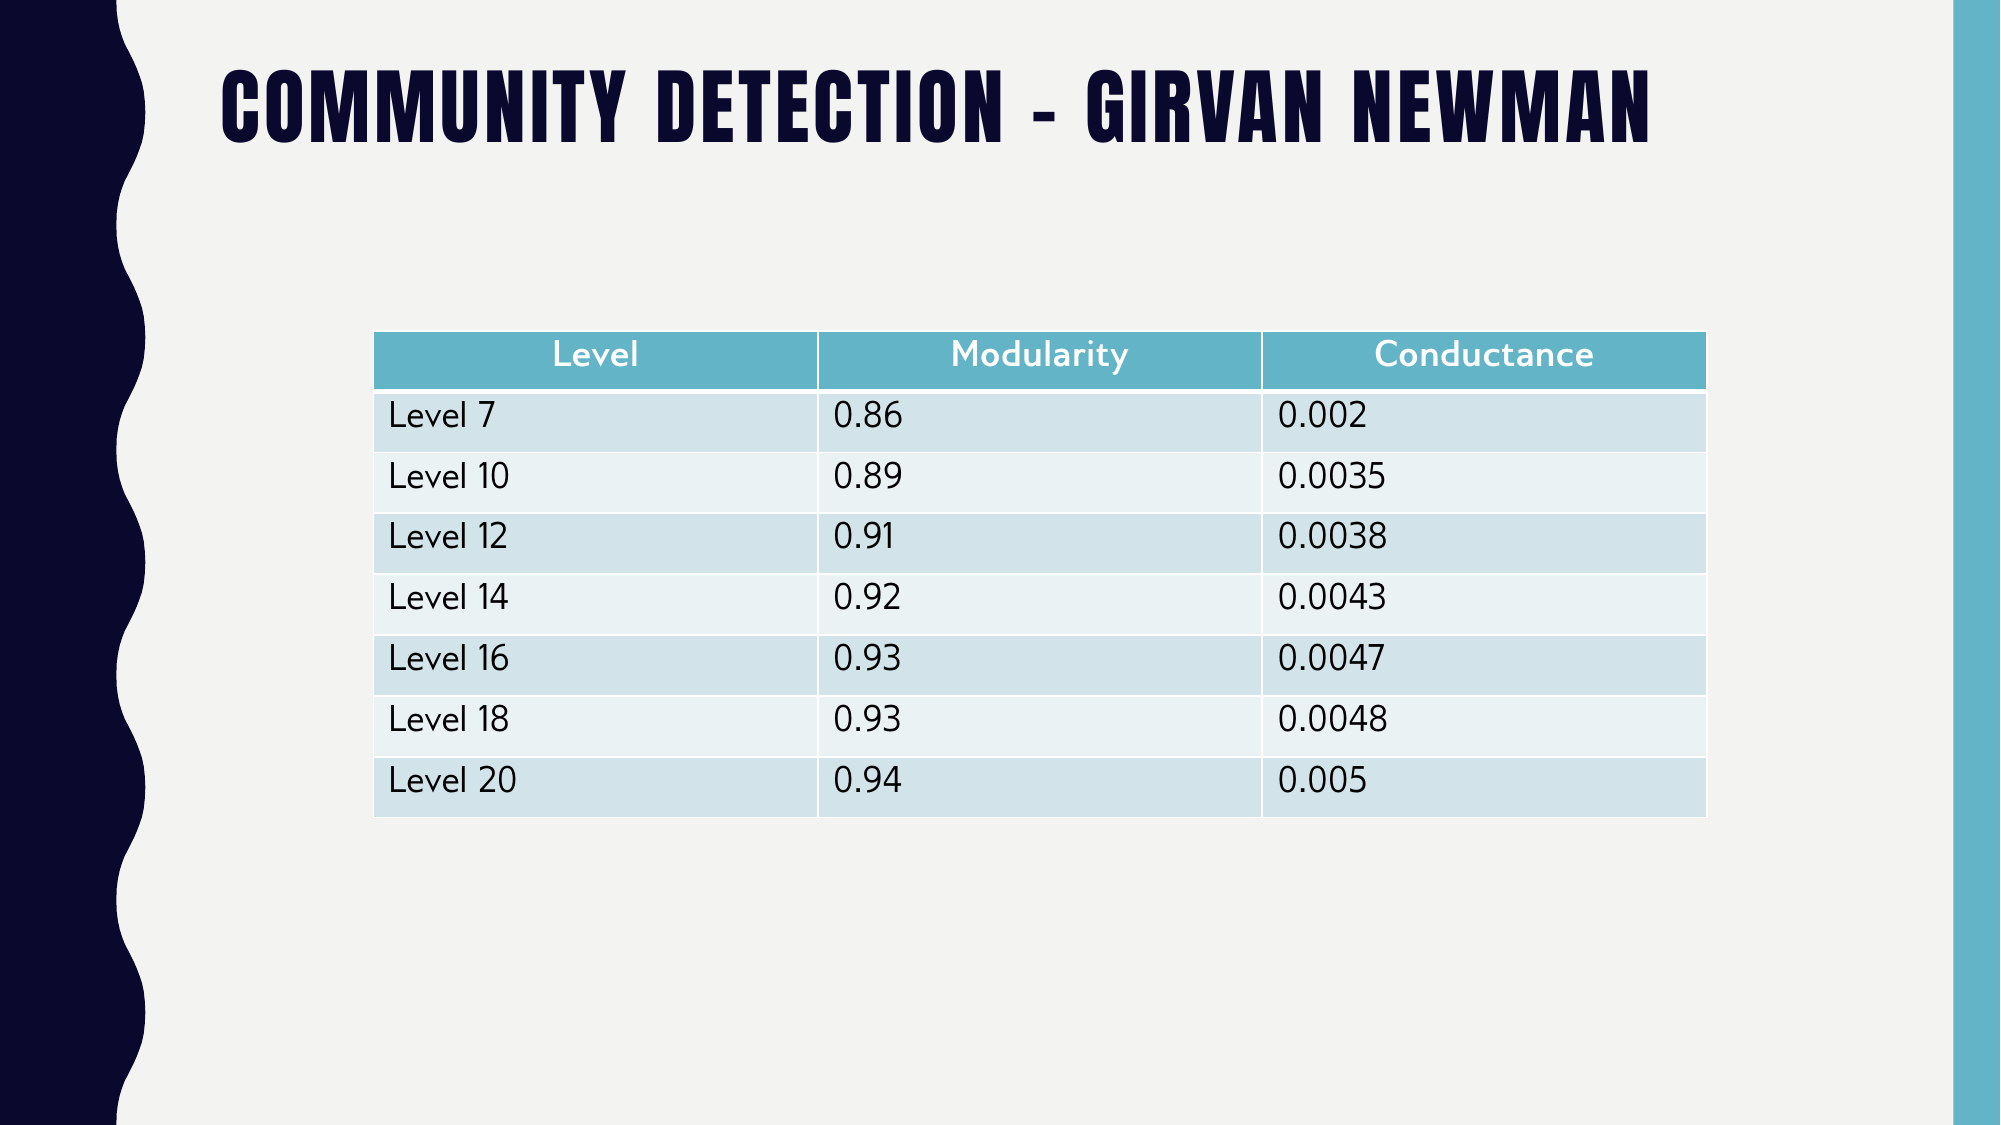

# Community detection – girvan newman
| Level | Modularity | Conductance |
| --- | --- | --- |
| Level 7 | 0.86 | 0.002 |
| Level 10 | 0.89 | 0.0035 |
| Level 12 | 0.91 | 0.0038 |
| Level 14 | 0.92 | 0.0043 |
| Level 16 | 0.93 | 0.0047 |
| Level 18 | 0.93 | 0.0048 |
| Level 20 | 0.94 | 0.005 |